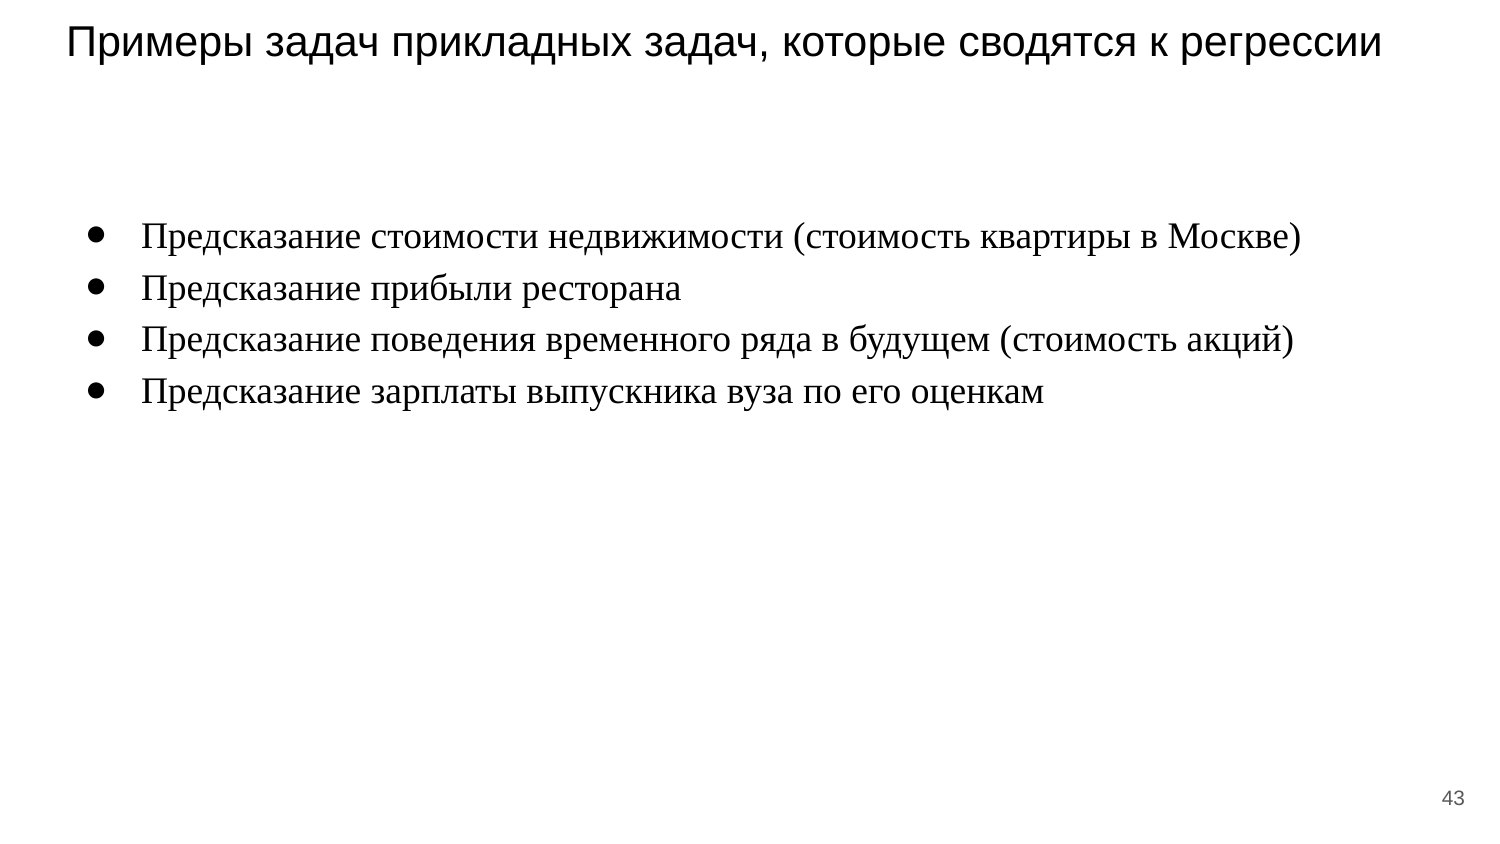

# Примеры задач прикладных задач, которые сводятся к регрессии
Предсказание стоимости недвижимости (стоимость квартиры в Москве)
Предсказание прибыли ресторана
Предсказание поведения временного ряда в будущем (стоимость акций)
Предсказание зарплаты выпускника вуза по его оценкам

43